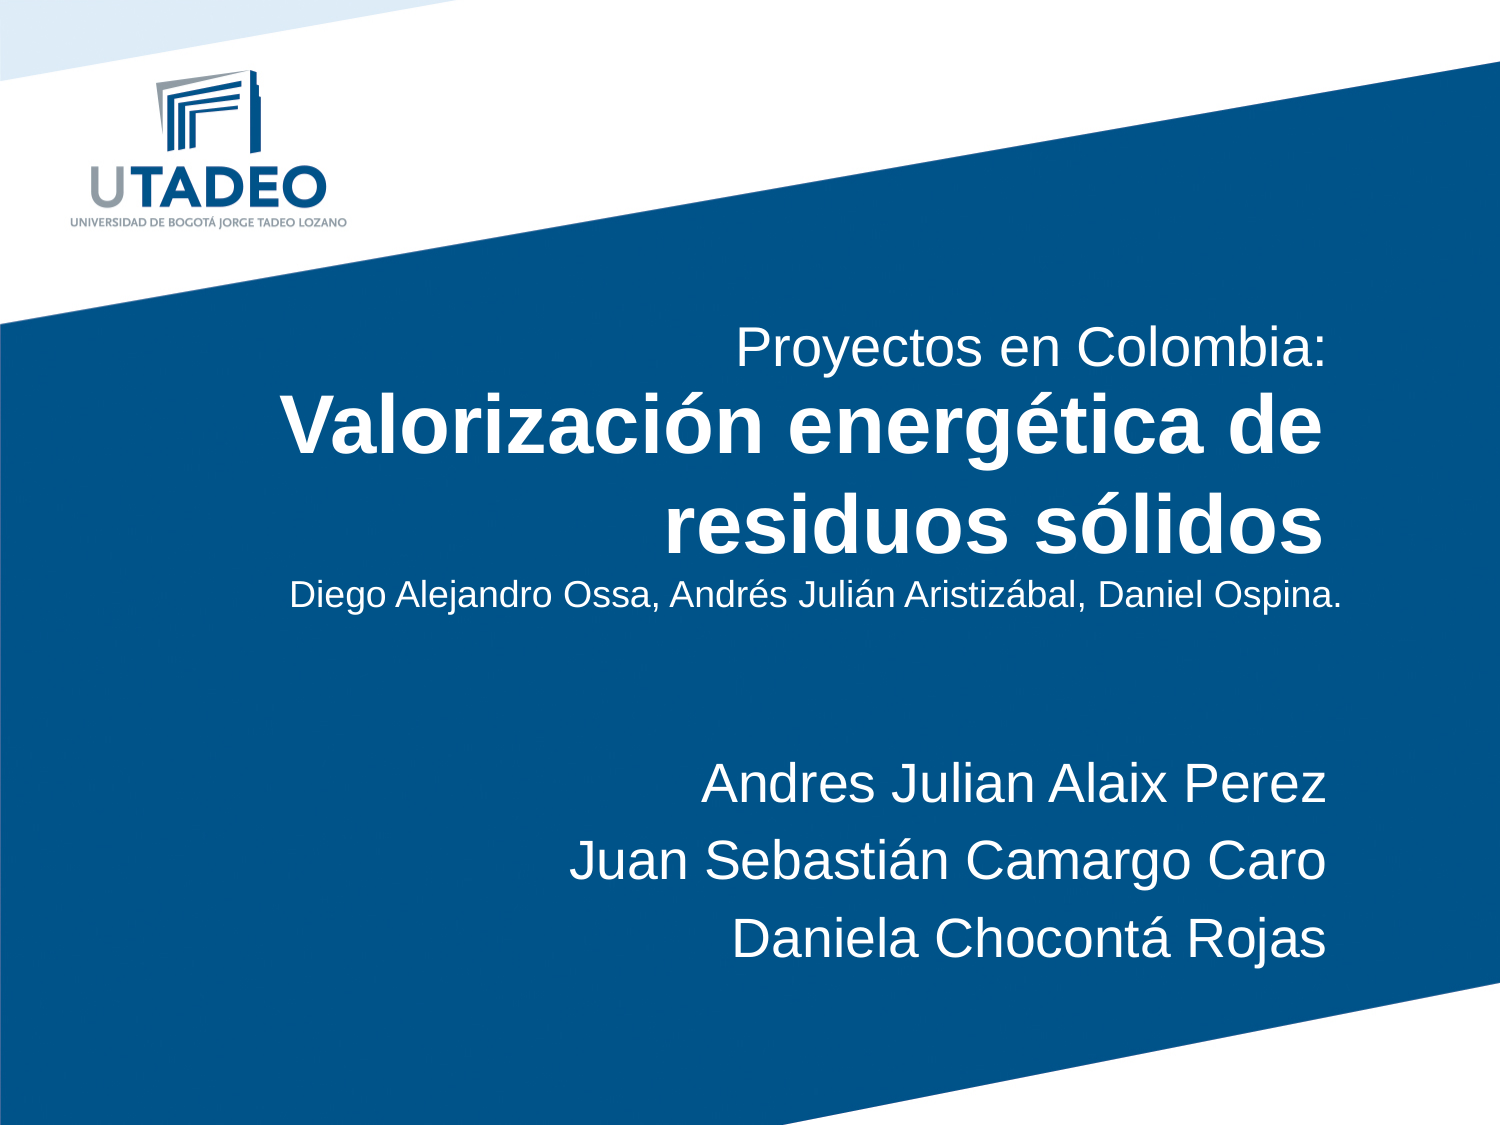

Proyectos en Colombia:
# Valorización energética de residuos sólidos
 Diego Alejandro Ossa, Andrés Julián Aristizábal, Daniel Ospina.
Andres Julian Alaix Perez
Juan Sebastián Camargo Caro
Daniela Chocontá Rojas